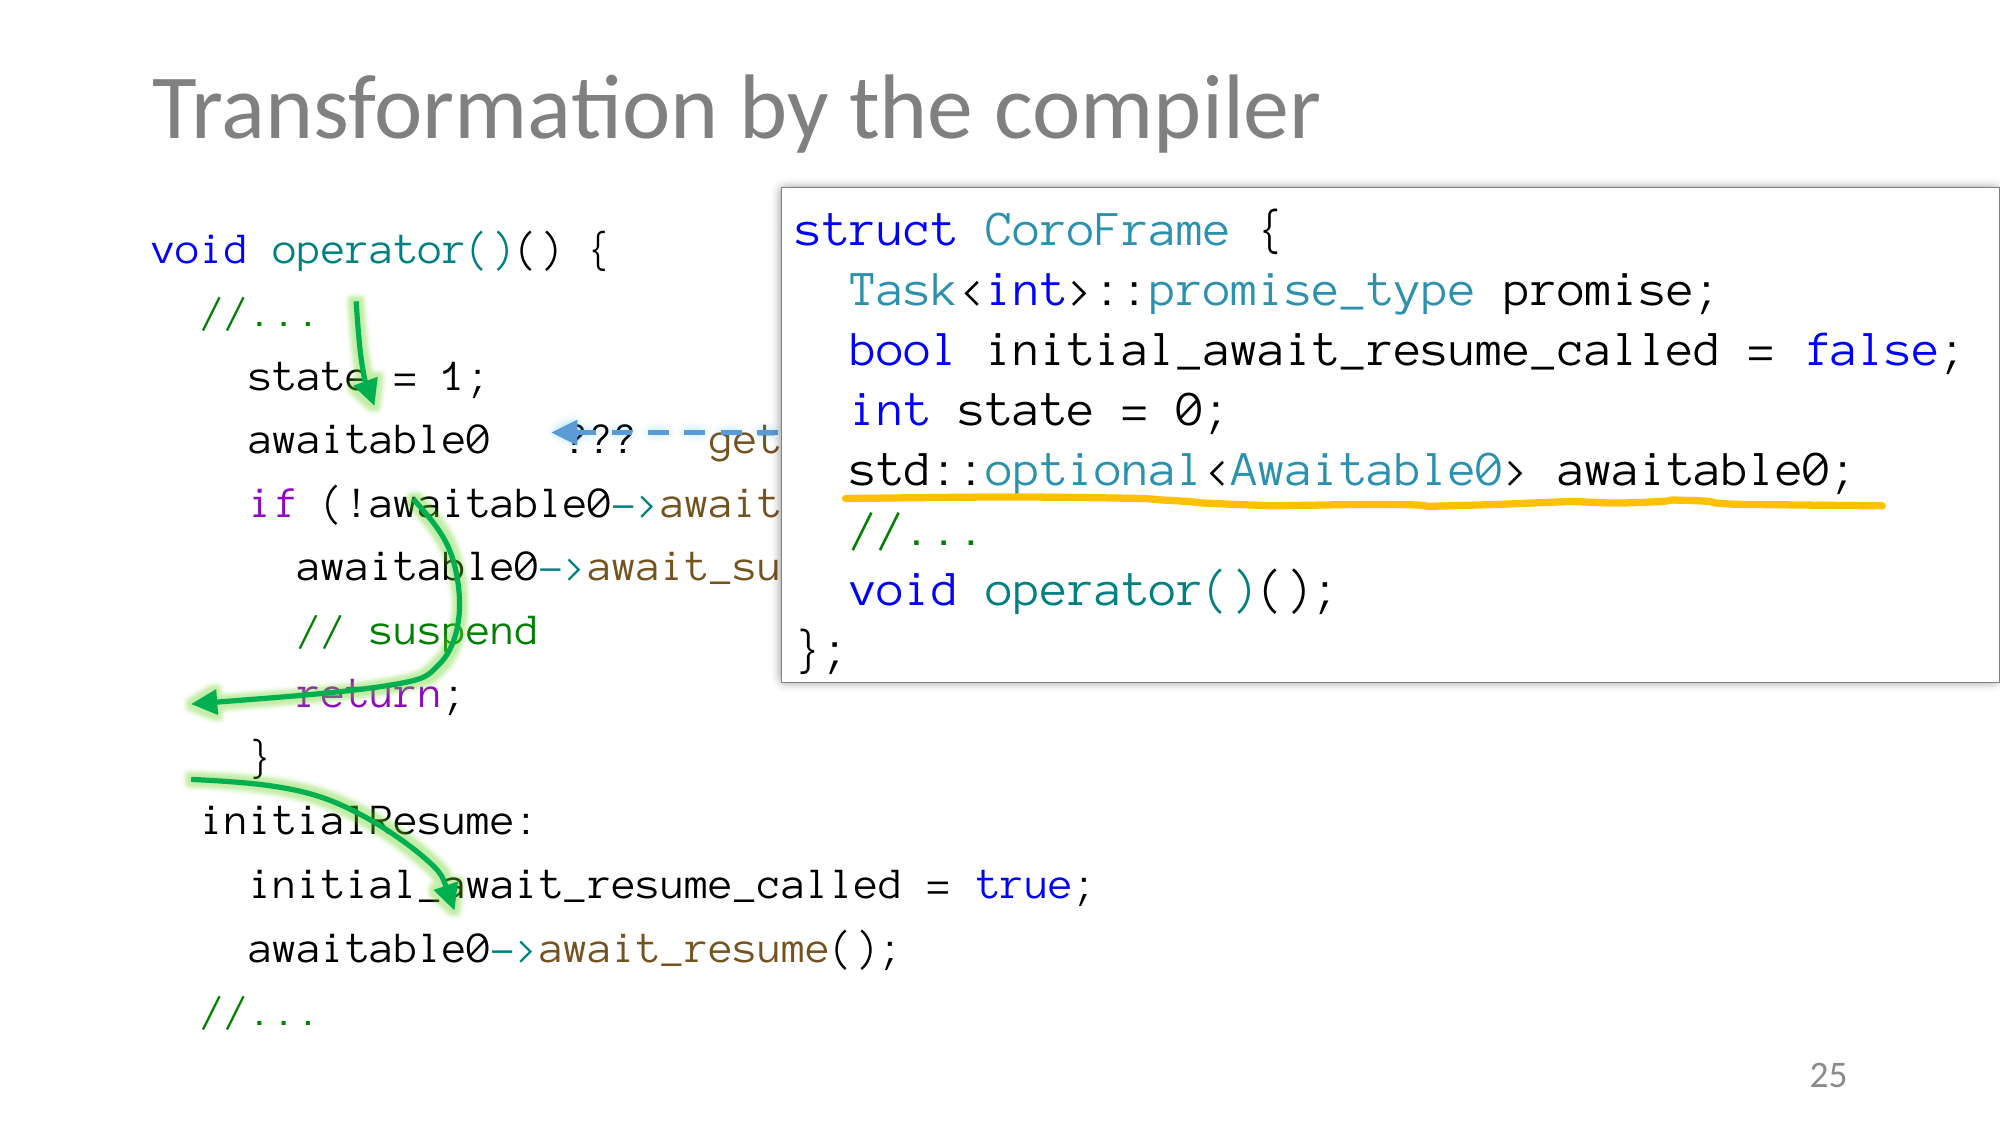

# Transformation by the compiler
struct CoroFrame {
  Task<int>::promise_type promise;
  bool initial_await_resume_called = false;
  int state = 0;
  std::optional<Awaitable0> awaitable0;
  //...
  void operator()();
};
void operator()() {
  //...
    state = 1;
    awaitable0   ???   getAwaitable(promise.initial_suspend());
    if (!awaitable0->await_ready()) {
      awaitable0->await_suspend(thisCoroHandle);
      // suspend
      return;
    }
  initialResume:
    initial_await_resume_called = true;
    awaitable0->await_resume();
  //...
co_await promise.initial_suspend();

25